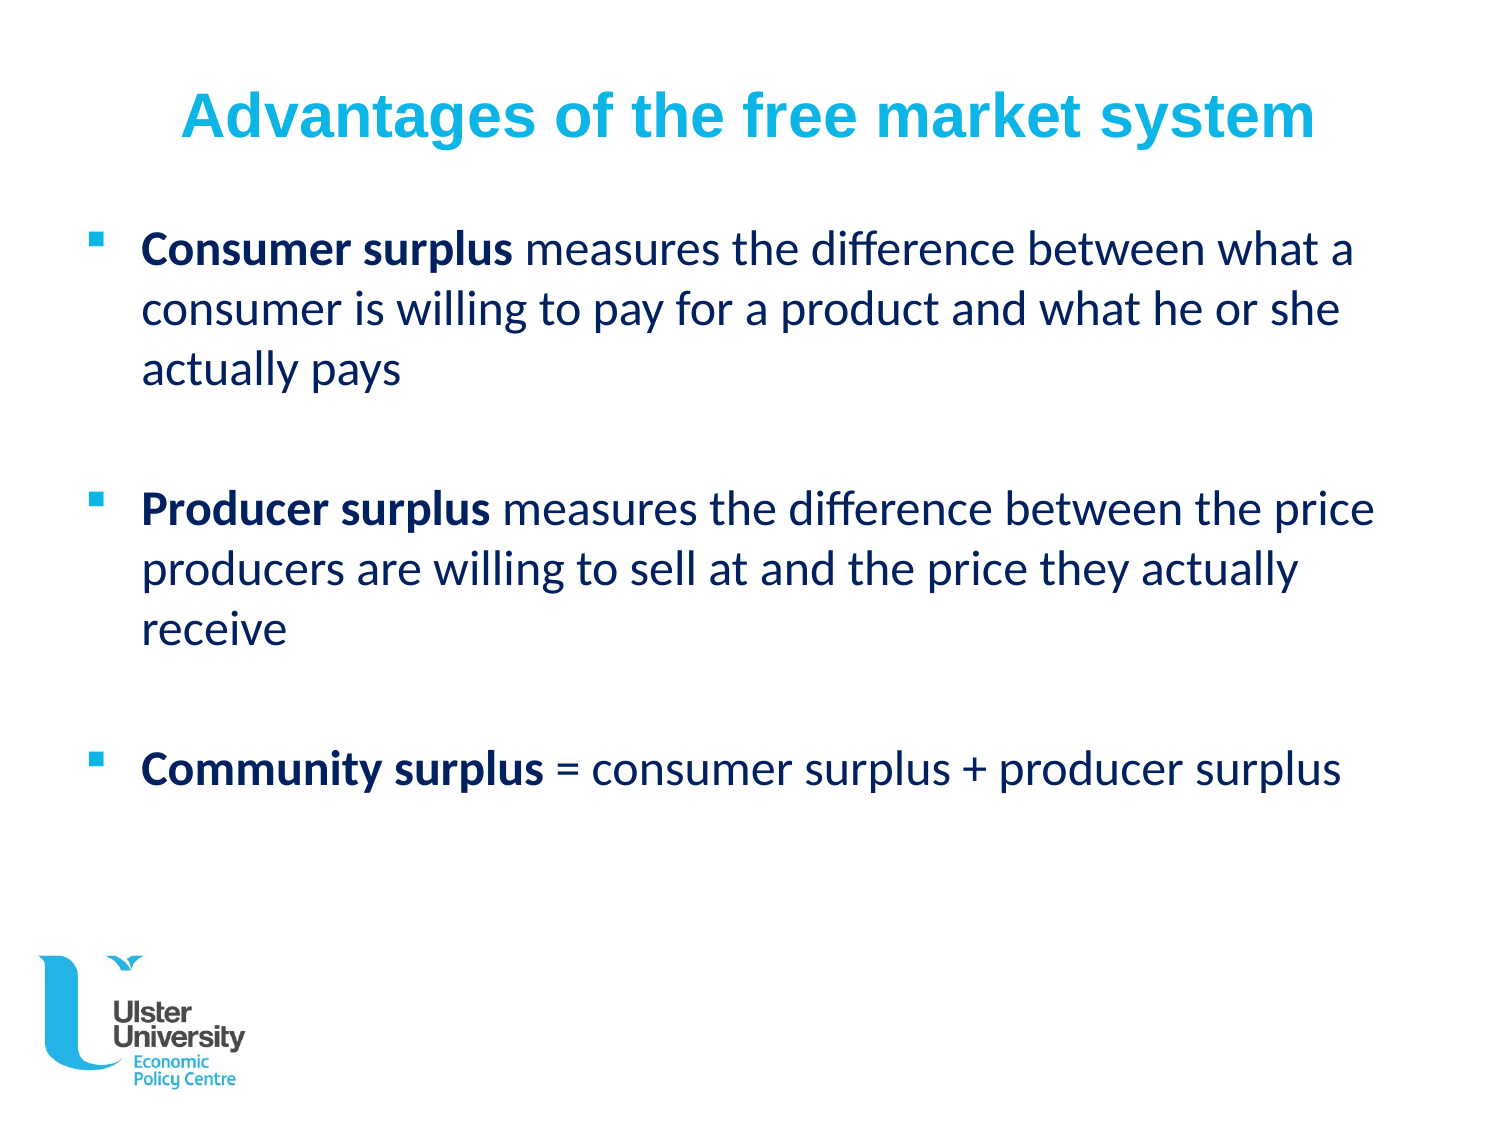

# Advantages of the free market system
Consumer surplus measures the difference between what a consumer is willing to pay for a product and what he or she actually pays

Producer surplus measures the difference between the price producers are willing to sell at and the price they actually receive

Community surplus = consumer surplus + producer surplus